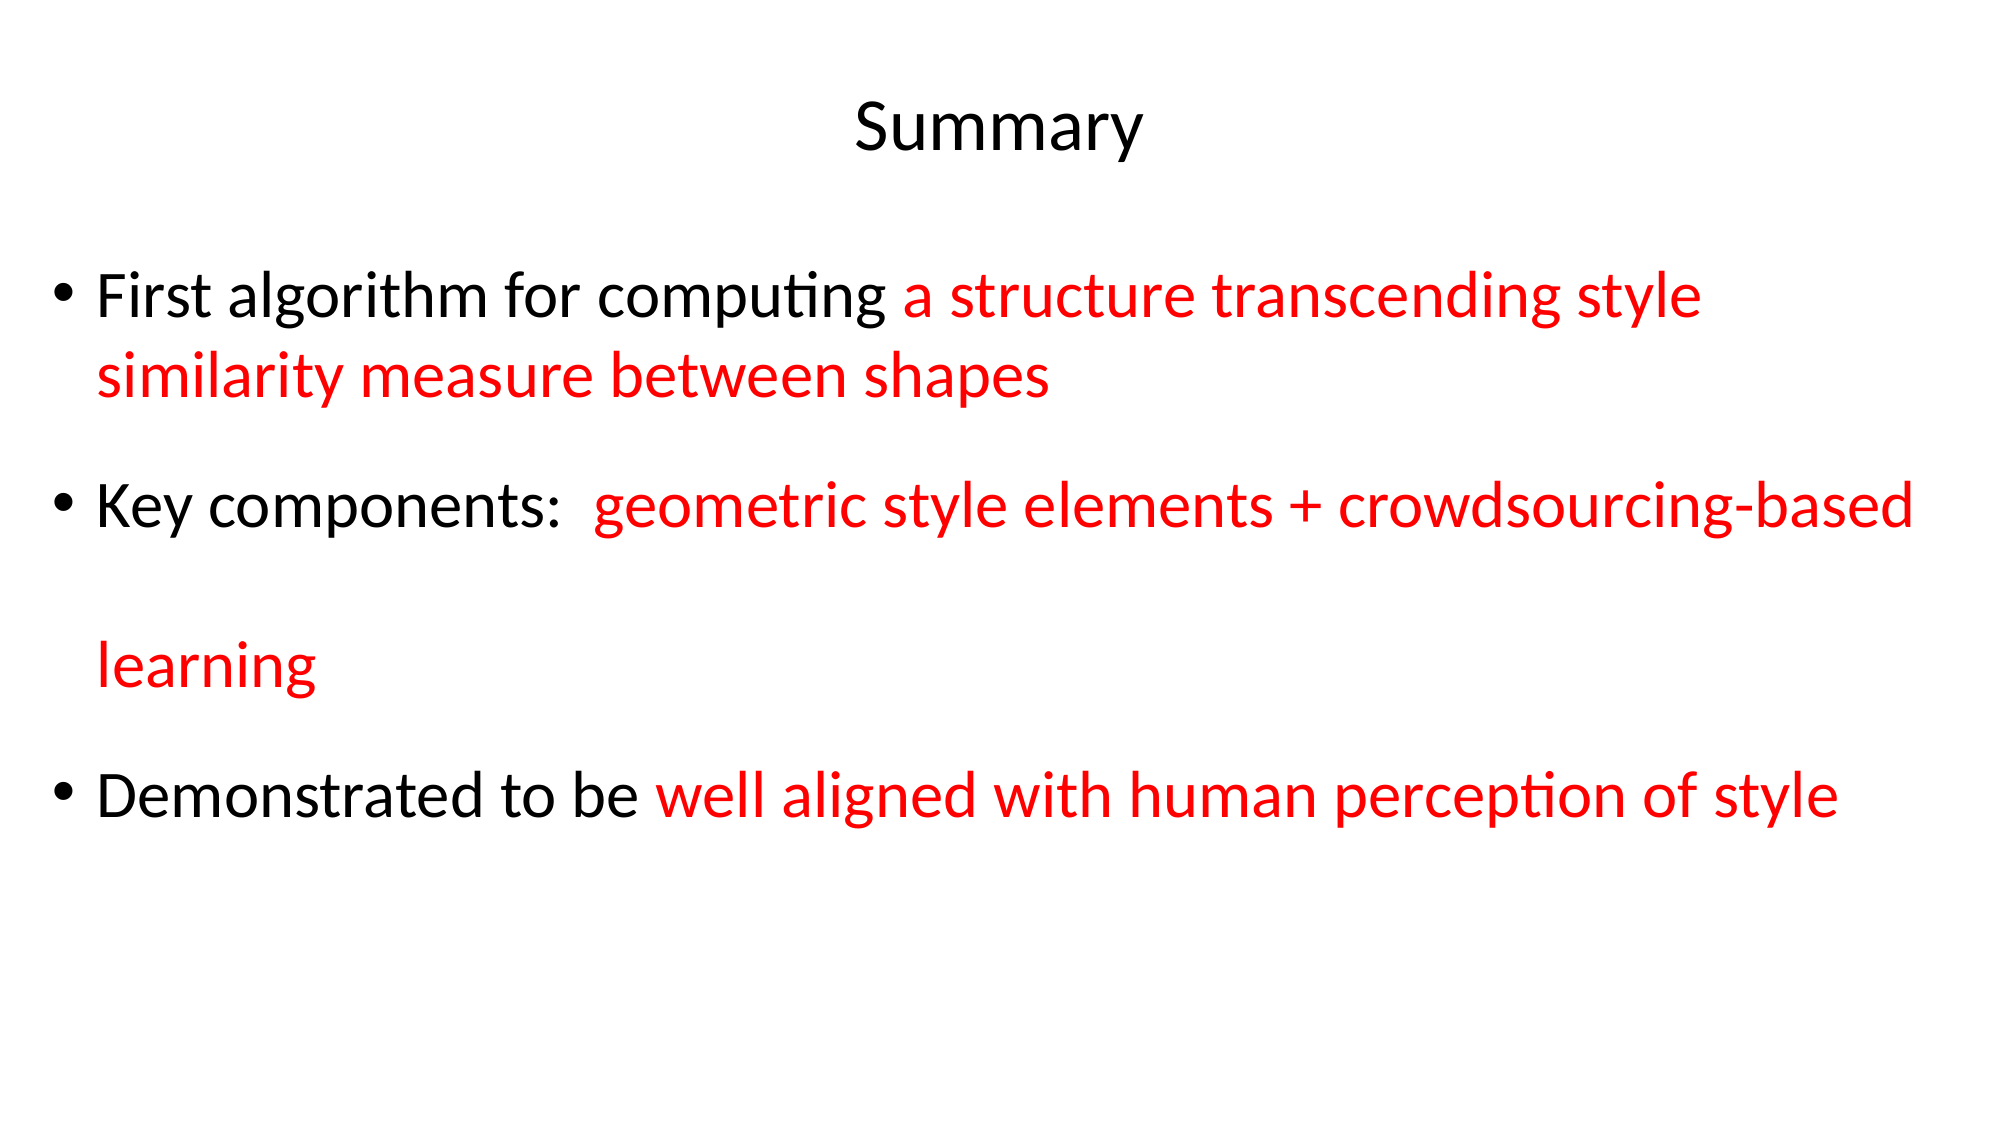

Summary
 First algorithm for computing a structure transcending style
 similarity measure between shapes
 Key components:  geometric style elements + crowdsourcing-based
 learning
 Demonstrated to be well aligned with human perception of style